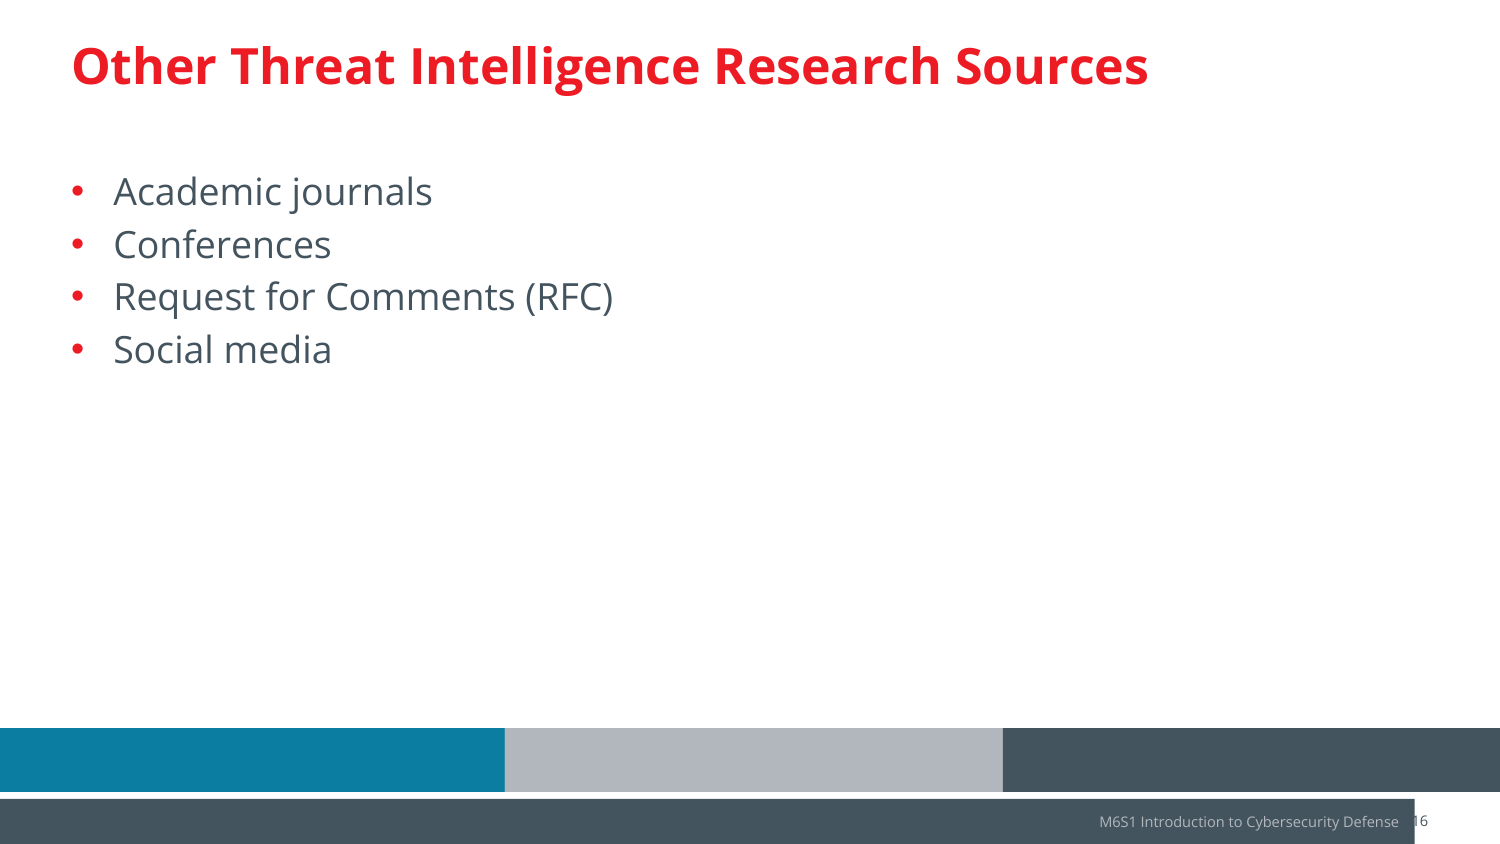

# Other Threat Intelligence Research Sources
Academic journals
Conferences
Request for Comments (RFC)
Social media
M6S1 Introduction to Cybersecurity Defense
CompTIA Security+ Lesson 2 | Copyright © 2020 CompTIA Properties, LLC. All Rights Reserved.  |  CompTIA.org
16